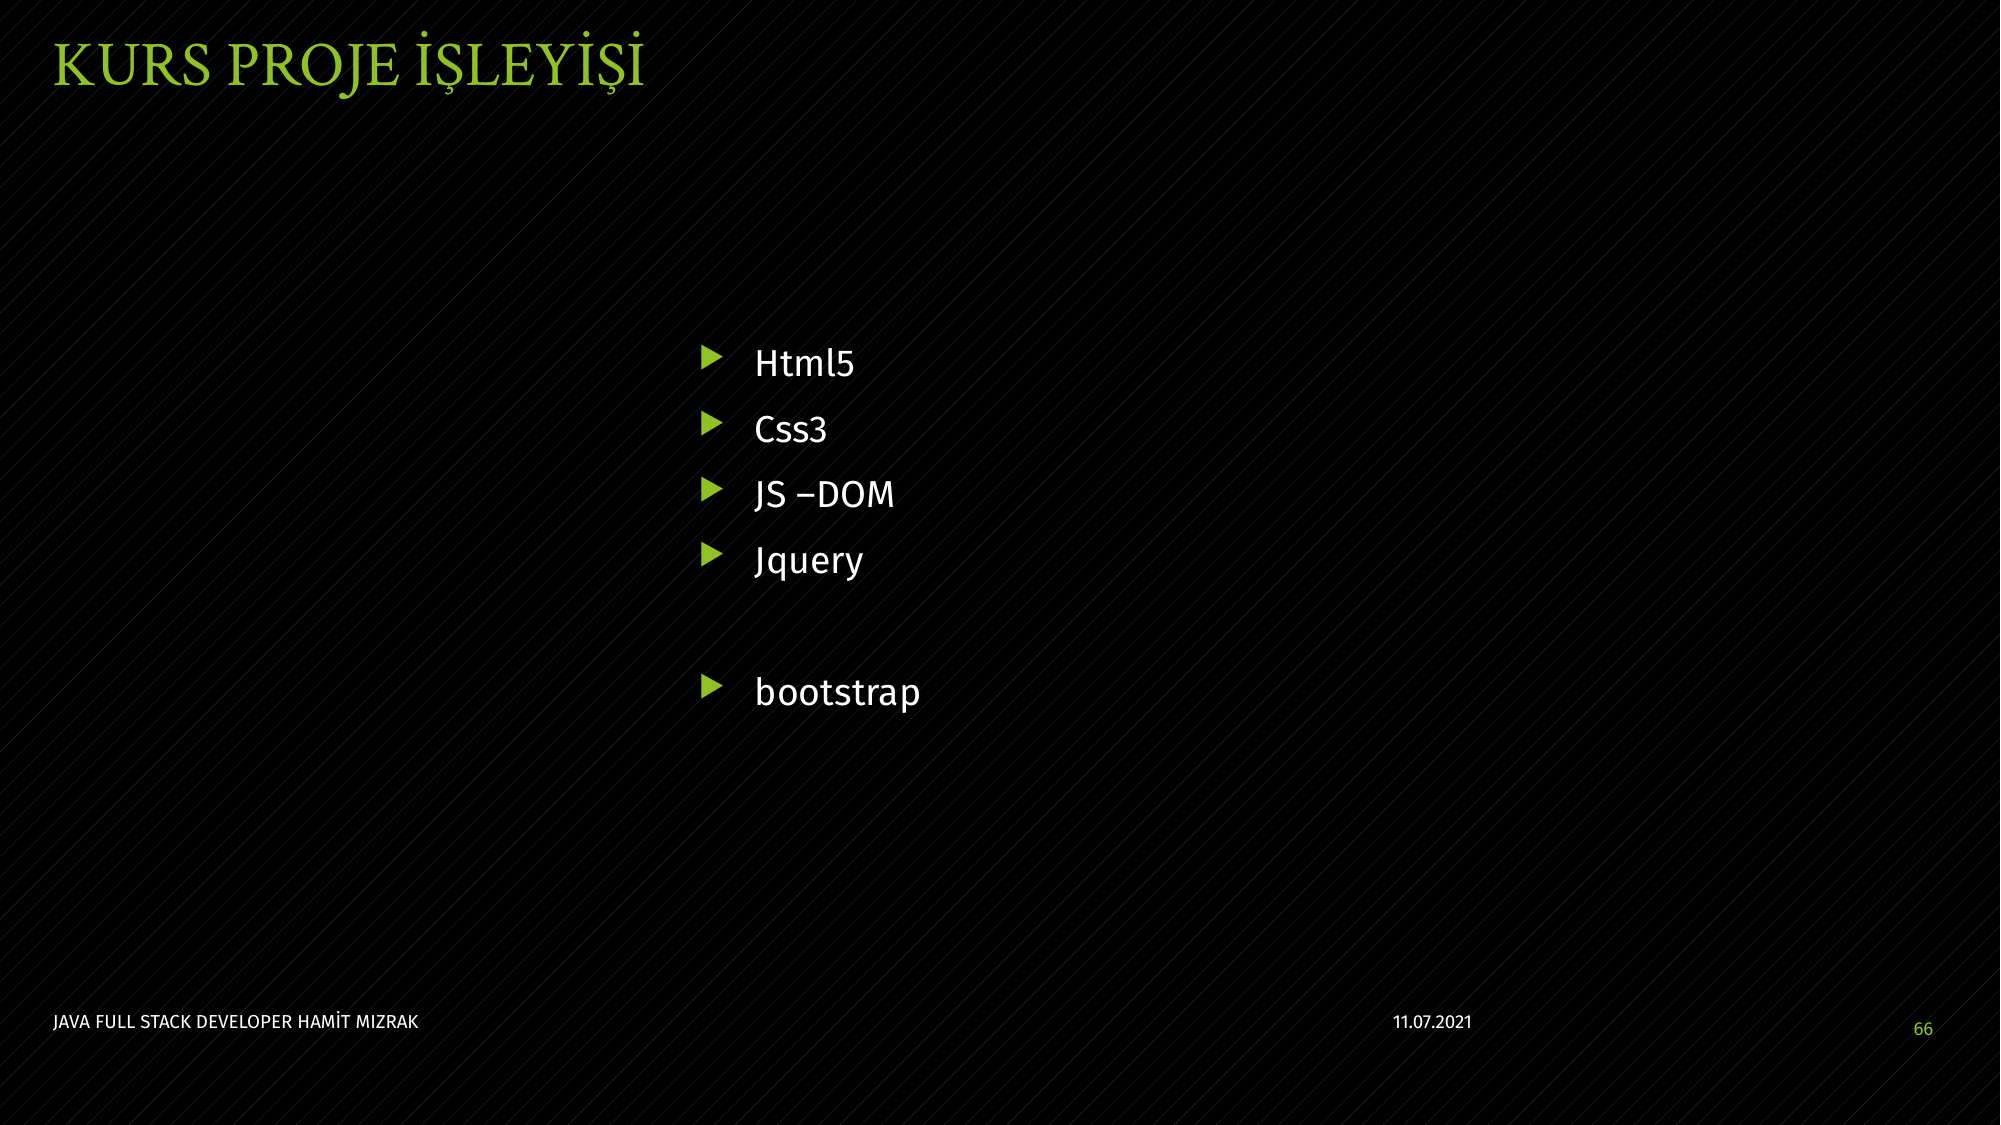

# KURS PROJE İŞLEYİŞİ
Html5
Css3
JS –DOM
Jquery

bootstrap
JAVA FULL STACK DEVELOPER HAMİT MIZRAK
11.07.2021
66